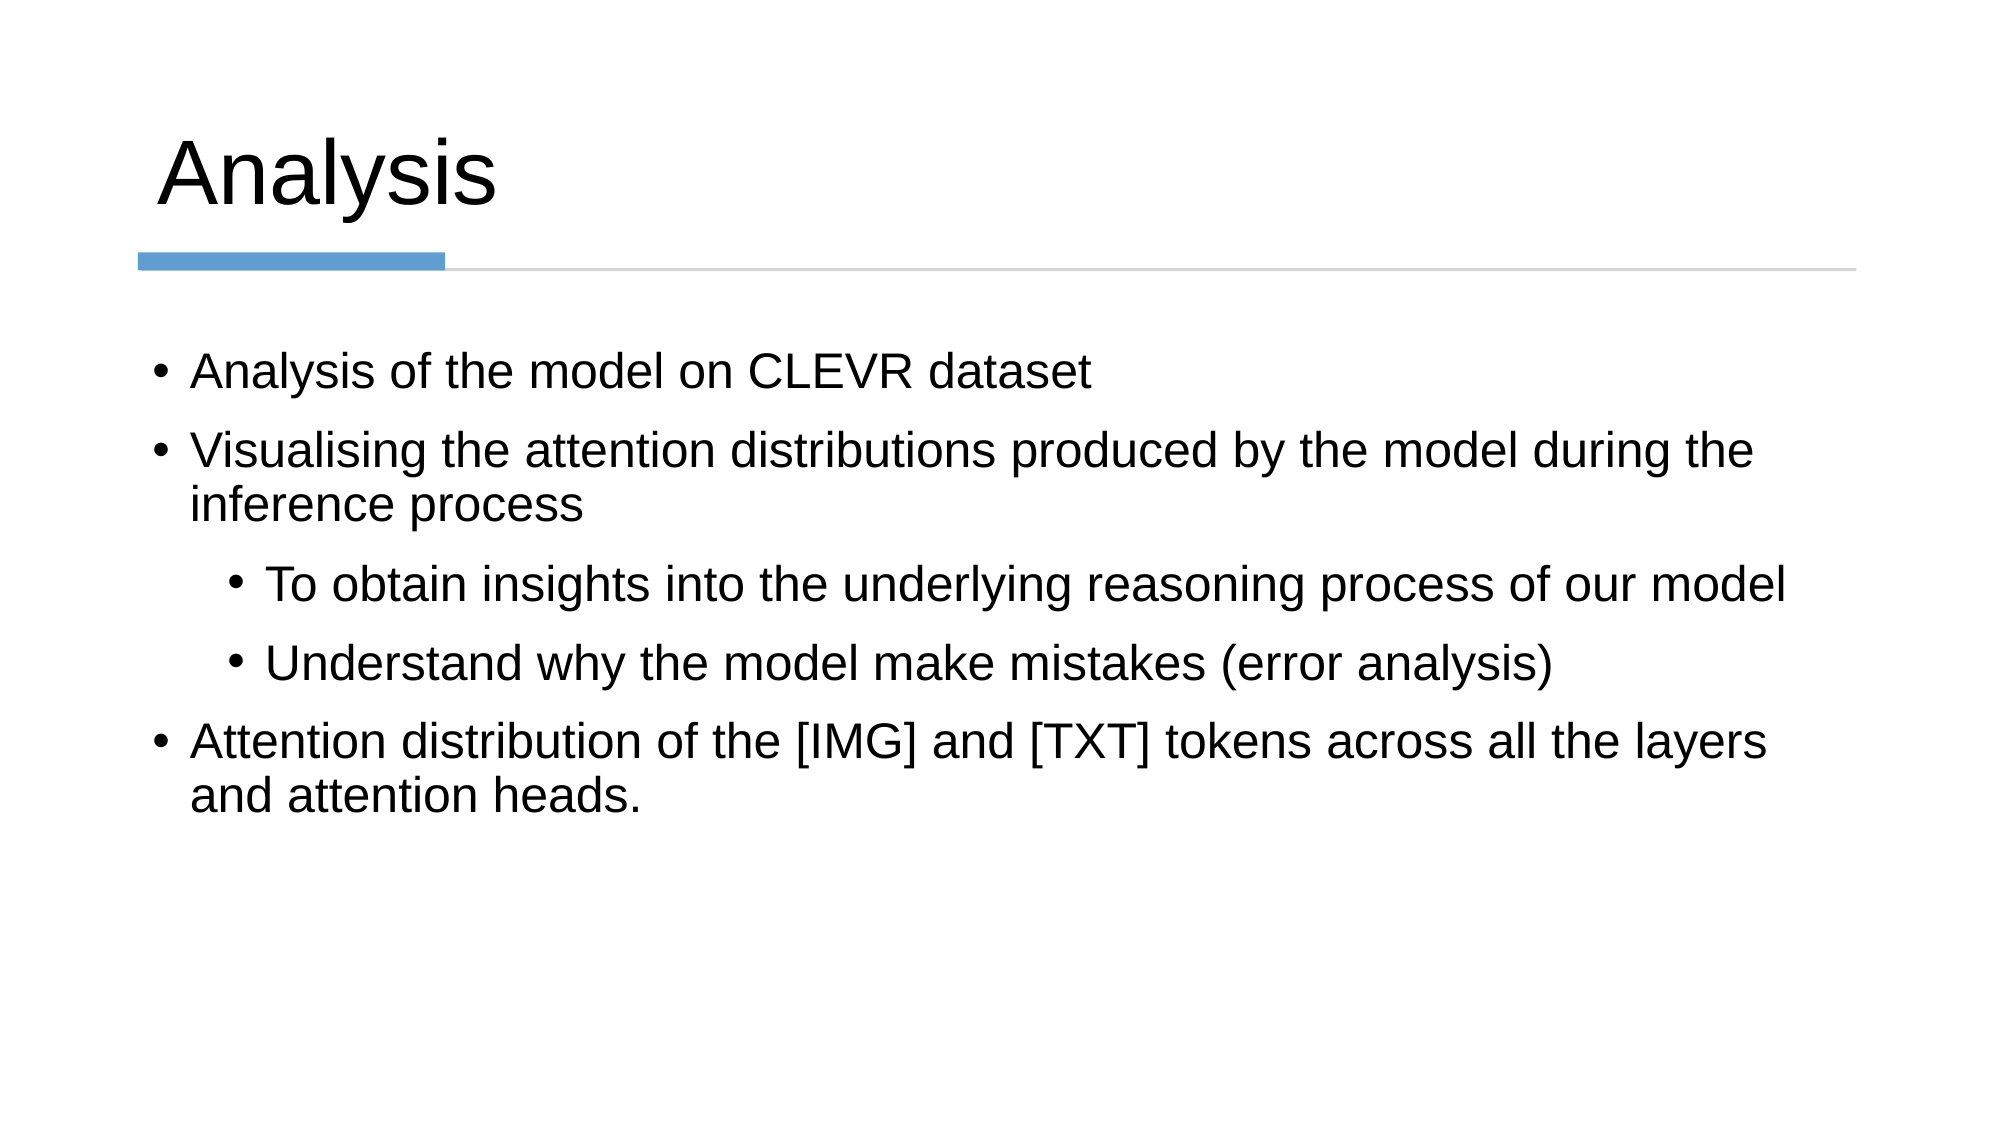

# Analysis

Analysis of the model on CLEVR dataset
Visualising the attention distributions produced by the model during the inference process
To obtain insights into the underlying reasoning process of our model
Understand why the model make mistakes (error analysis)
Attention distribution of the [IMG] and [TXT] tokens across all the layers and attention heads.